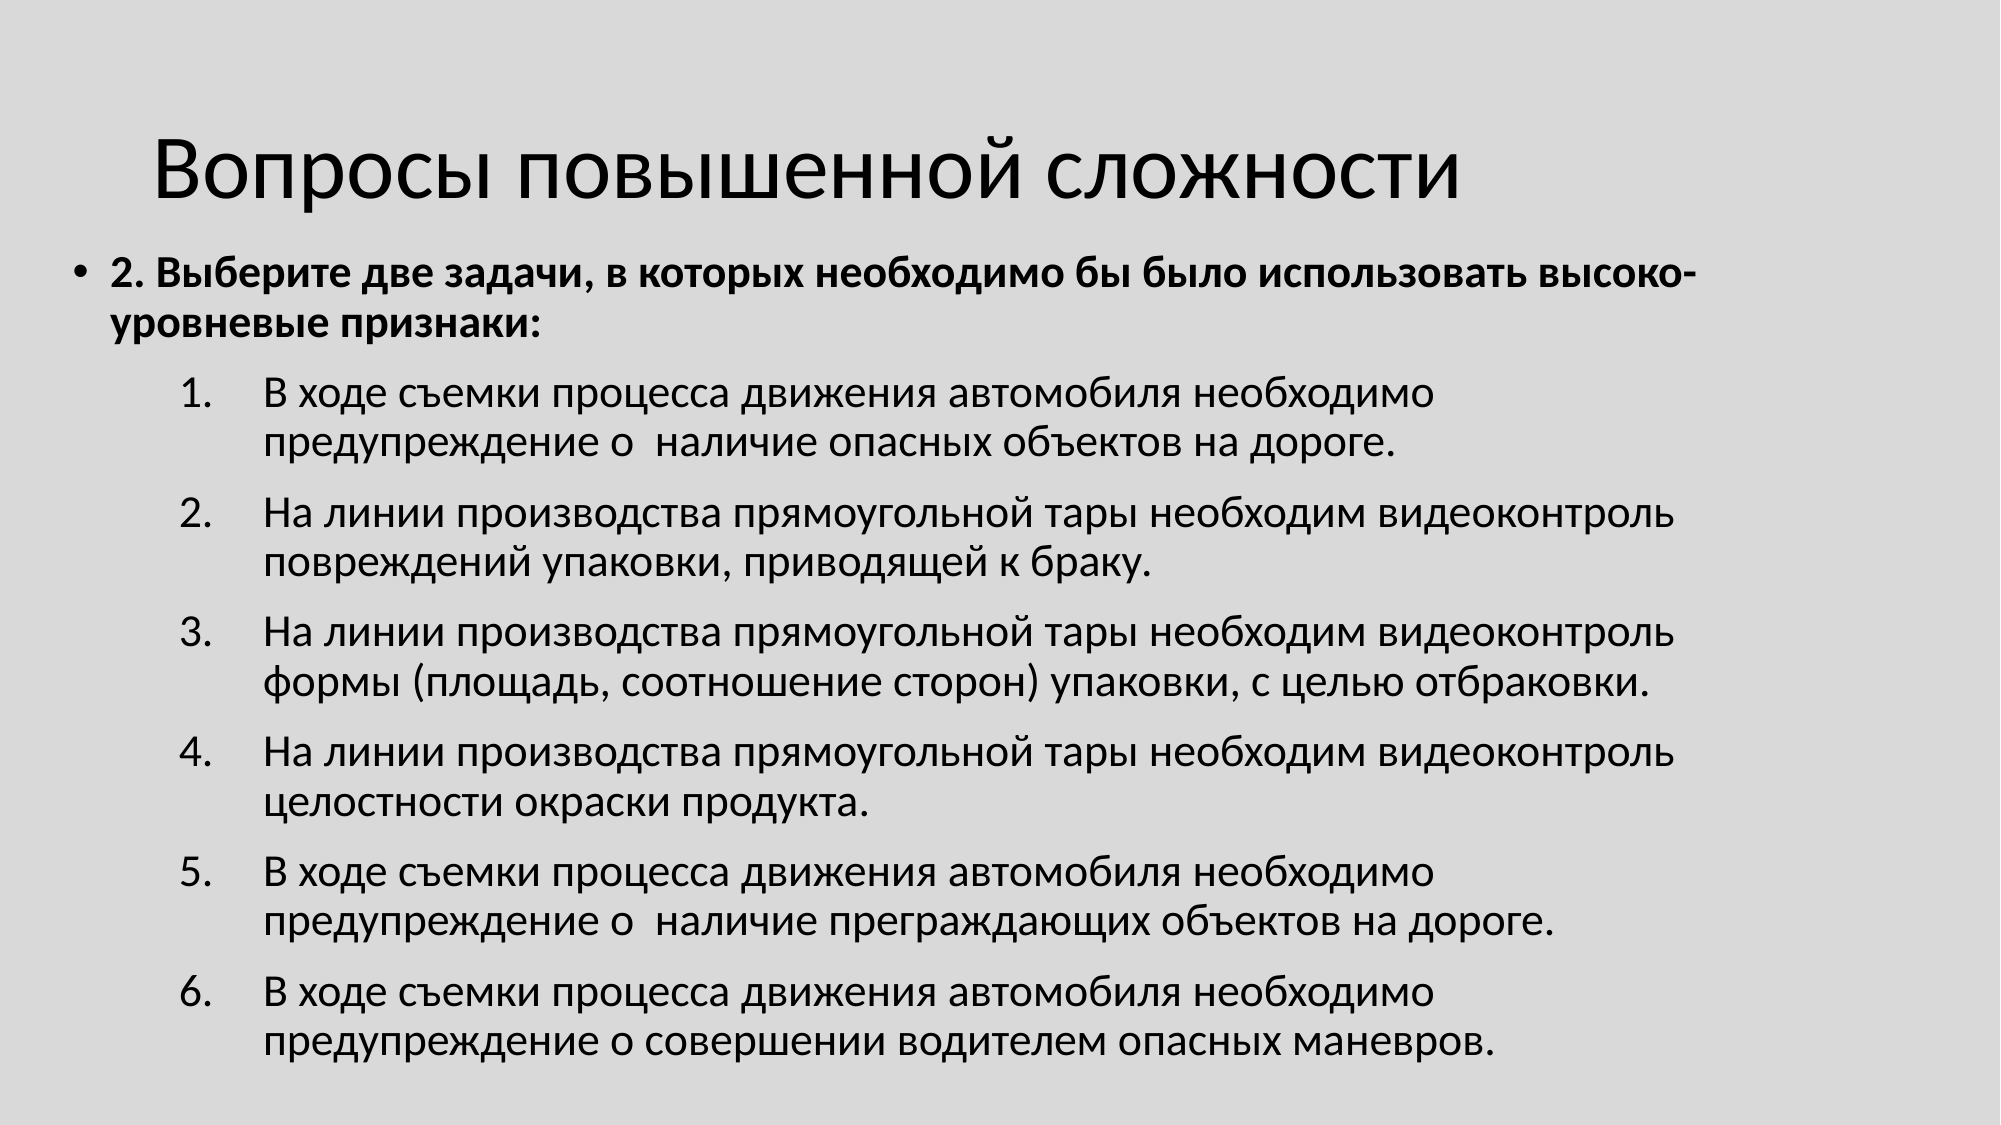

# Вопросы повышенной сложности
2. Выберите две задачи, в которых необходимо бы было использовать высоко-уровневые признаки:
В ходе съемки процесса движения автомобиля необходимо предупреждение о  наличие опасных объектов на дороге.
На линии производства прямоугольной тары необходим видеоконтроль повреждений упаковки, приводящей к браку.
На линии производства прямоугольной тары необходим видеоконтроль формы (площадь, соотношение сторон) упаковки, с целью отбраковки.
На линии производства прямоугольной тары необходим видеоконтроль целостности окраски продукта.
В ходе съемки процесса движения автомобиля необходимо предупреждение о  наличие преграждающих объектов на дороге.
В ходе съемки процесса движения автомобиля необходимо предупреждение о совершении водителем опасных маневров.